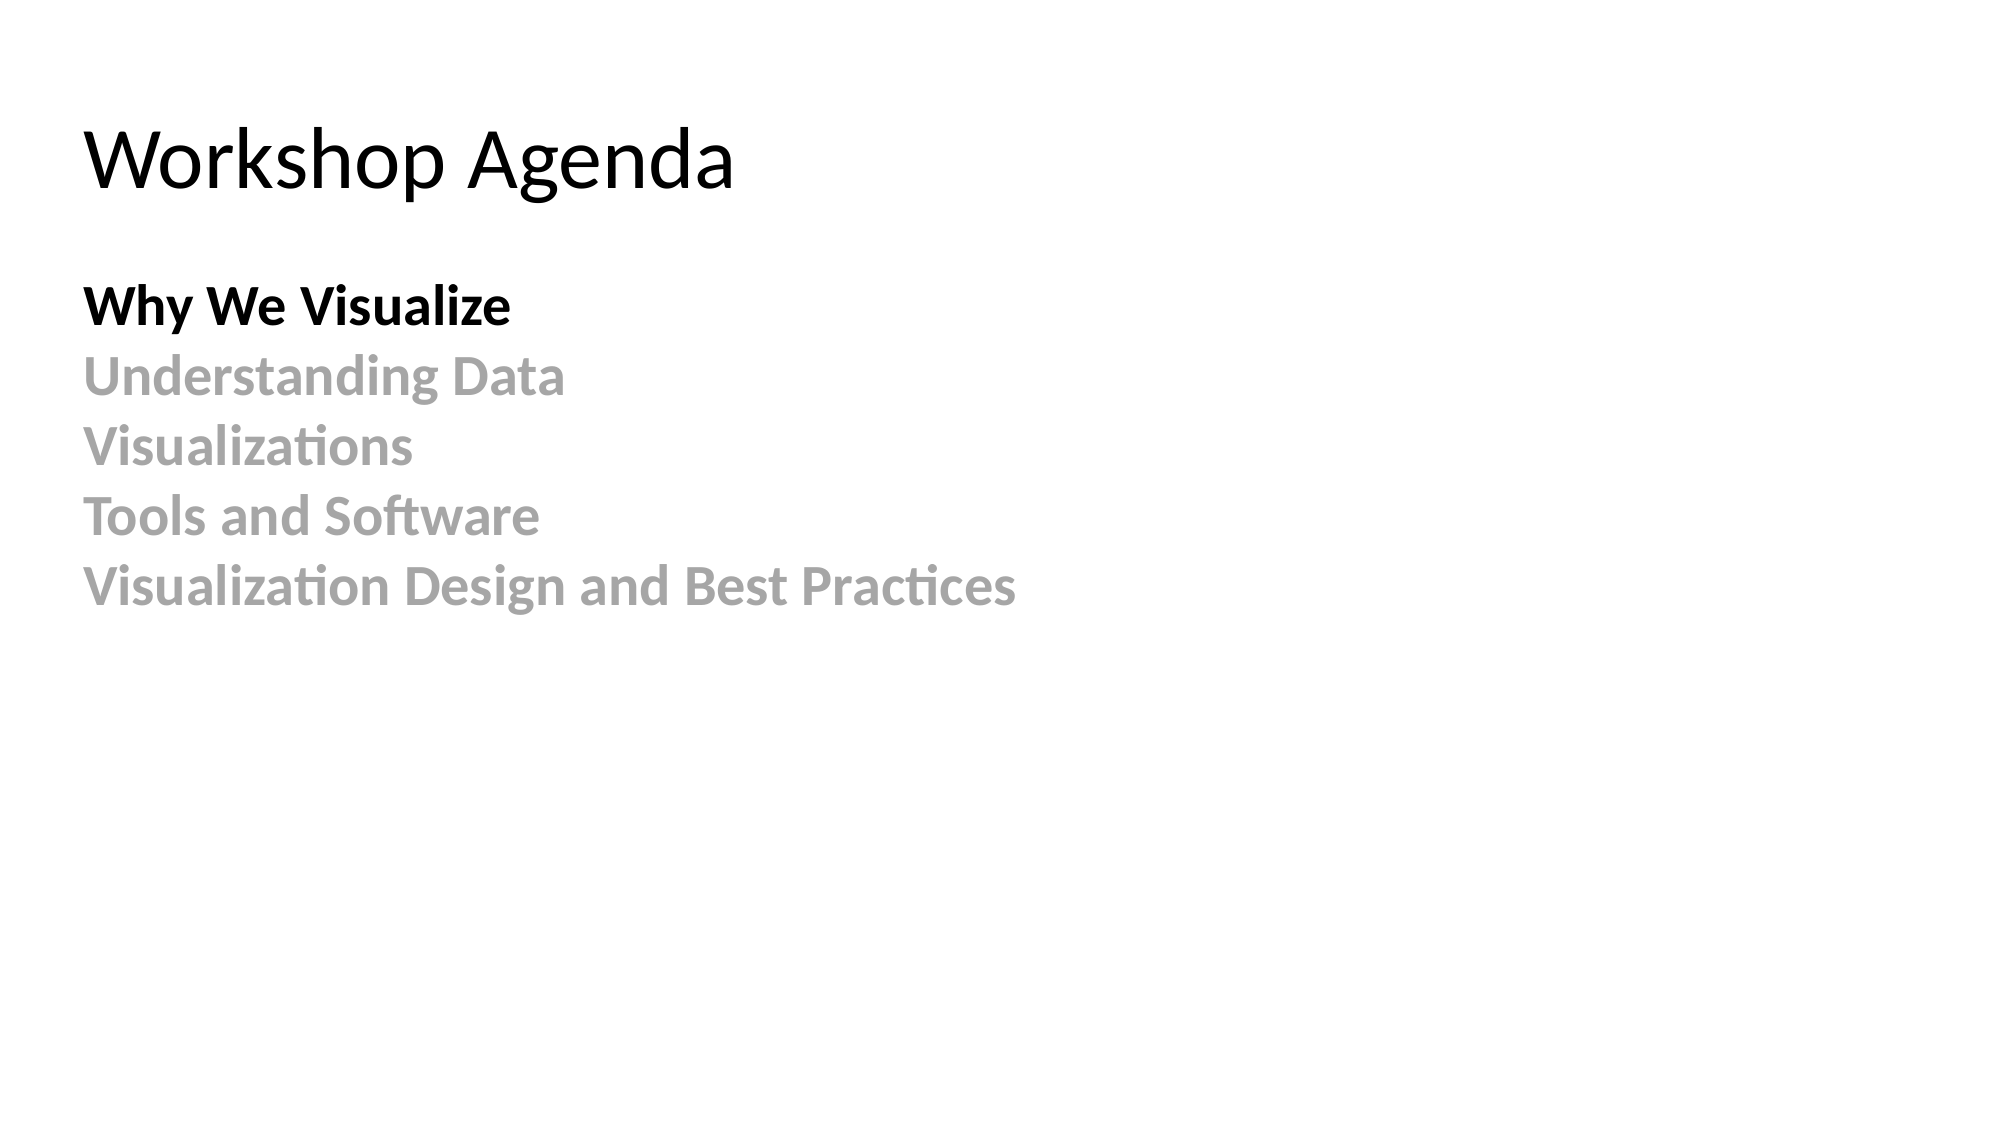

# Workshop Agenda
Why We Visualize
Understanding Data
Visualizations
Tools and Software
Visualization Design and Best Practices